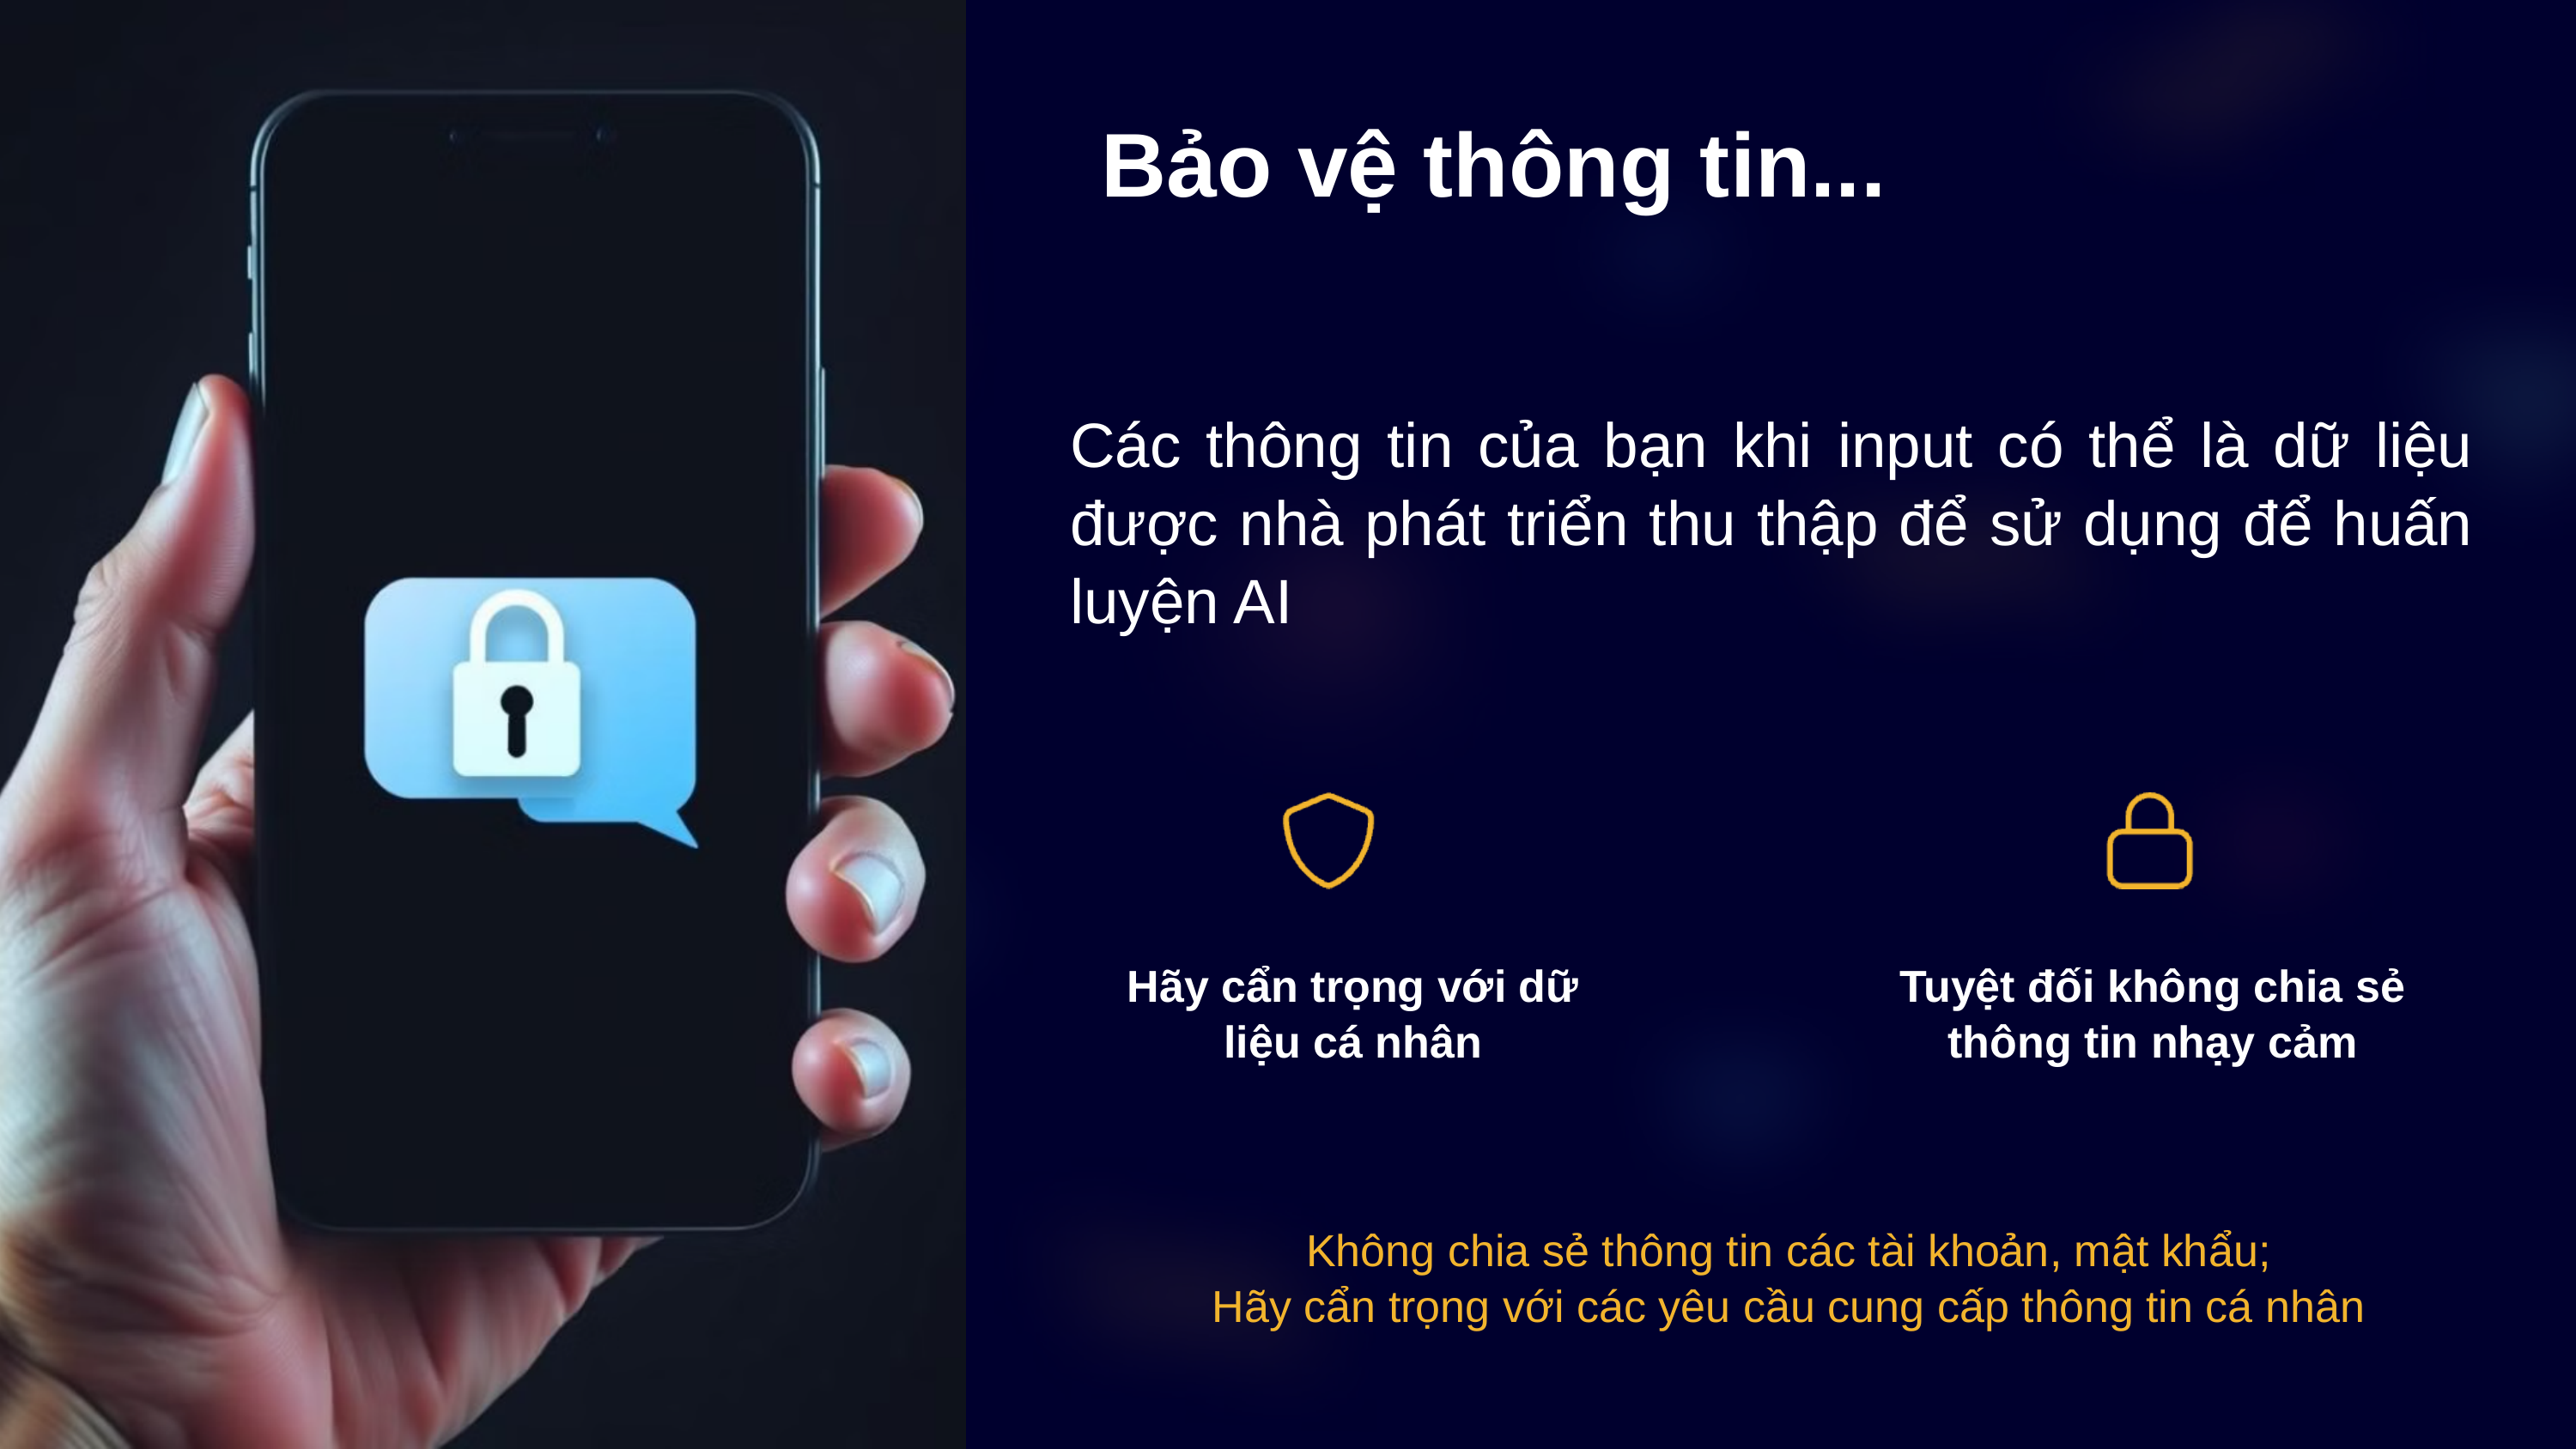

Bảo vệ thông tin...
Các thông tin của bạn khi input có thể là dữ liệu được nhà phát triển thu thập để sử dụng để huấn luyện AI

Hãy cẩn trọng với dữ liệu cá nhân
Tuyệt đối không chia sẻ thông tin nhạy cảm
Không chia sẻ thông tin các tài khoản, mật khẩu;
Hãy cẩn trọng với các yêu cầu cung cấp thông tin cá nhân